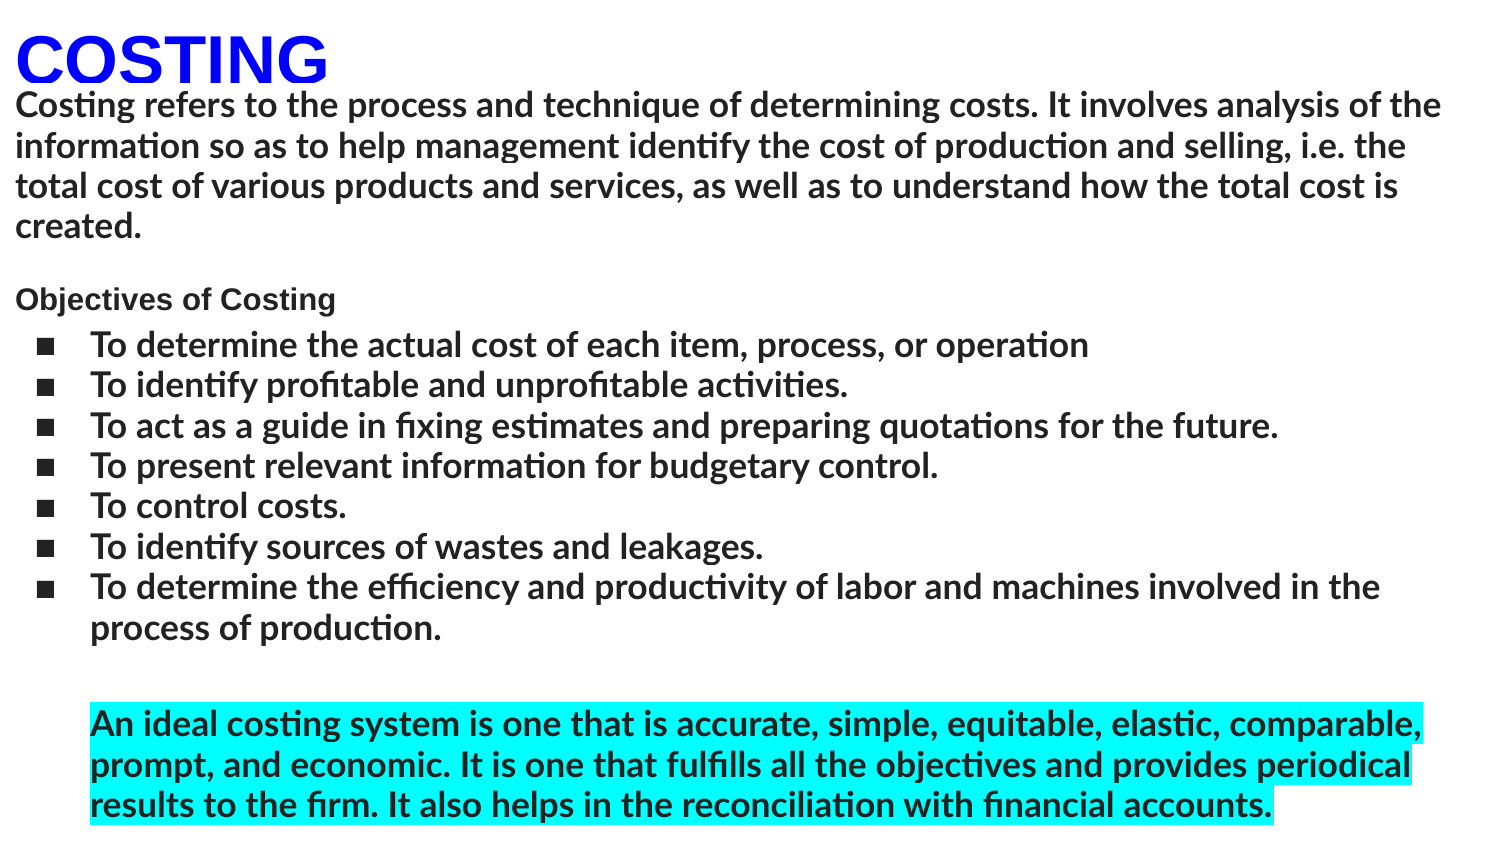

# COSTING
Costing refers to the process and technique of determining costs. It involves analysis of the information so as to help management identify the cost of production and selling, i.e. the total cost of various products and services, as well as to understand how the total cost is created.
Objectives of Costing
To determine the actual cost of each item, process, or operation
To identify profitable and unprofitable activities.
To act as a guide in fixing estimates and preparing quotations for the future.
To present relevant information for budgetary control.
To control costs.
To identify sources of wastes and leakages.
To determine the efficiency and productivity of labor and machines involved in the process of production.
An ideal costing system is one that is accurate, simple, equitable, elastic, comparable, prompt, and economic. It is one that fulfills all the objectives and provides periodical results to the firm. It also helps in the reconciliation with financial accounts.